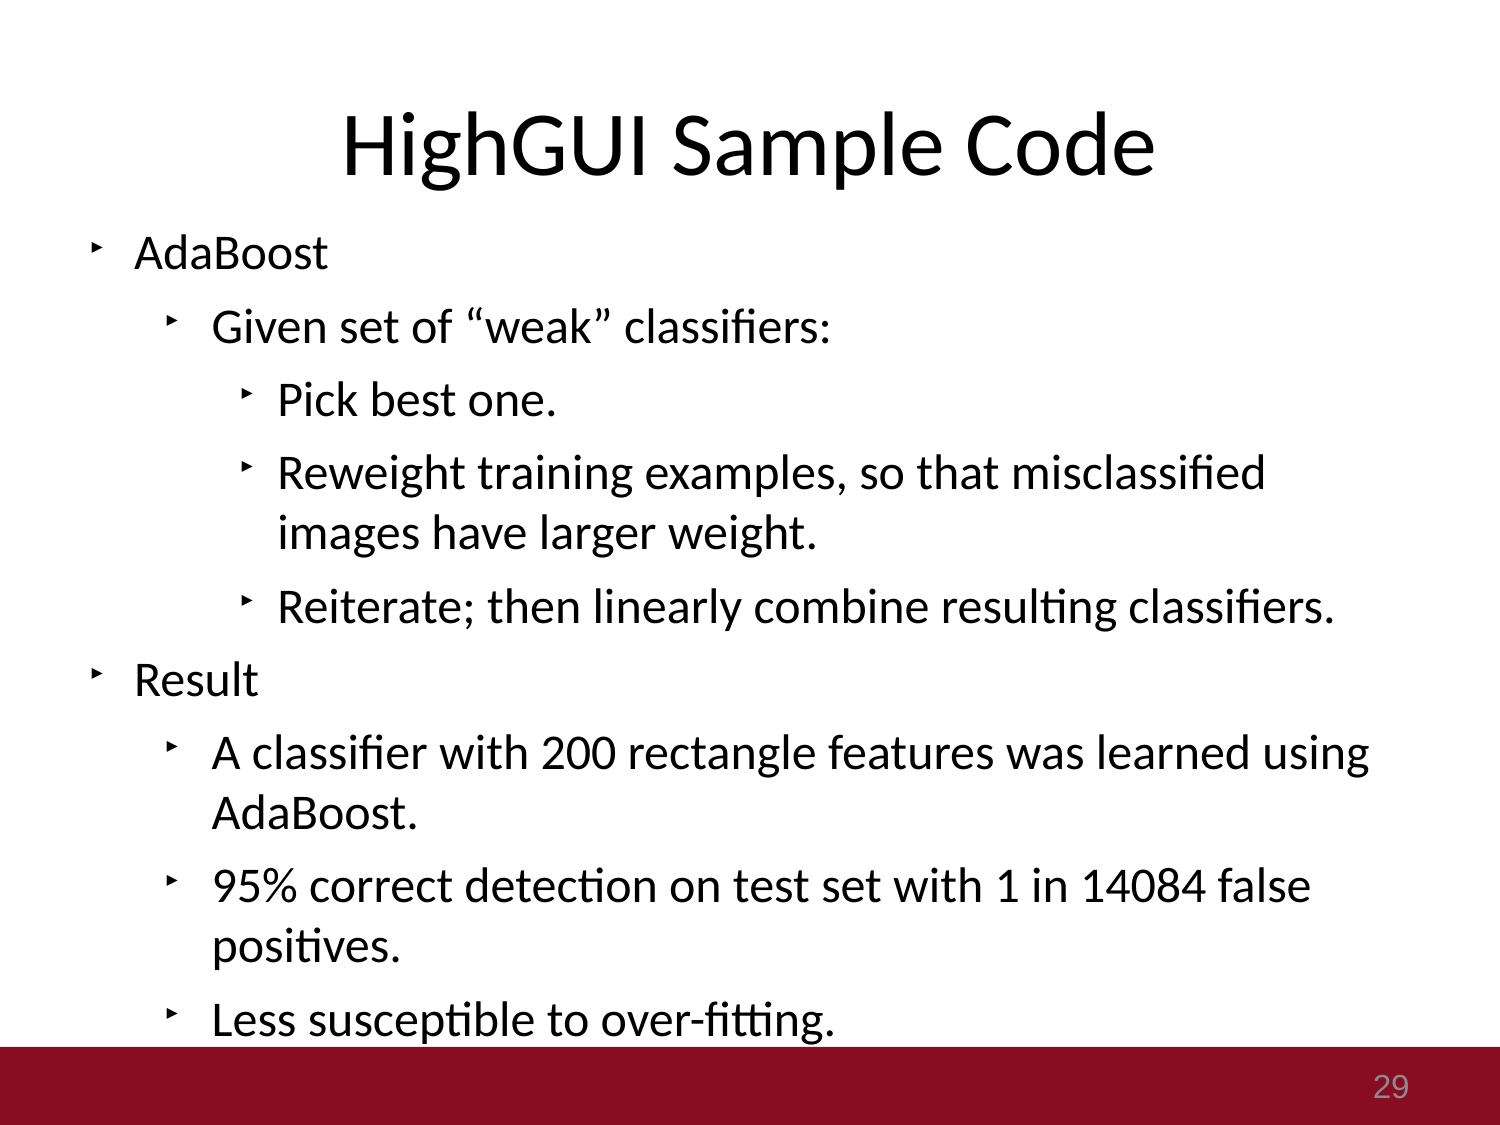

# HighGUI Sample Code
AdaBoost
Given set of “weak” classifiers:
Pick best one.
Reweight training examples, so that misclassified images have larger weight.
Reiterate; then linearly combine resulting classifiers.
Result
A classifier with 200 rectangle features was learned using AdaBoost.
95% correct detection on test set with 1 in 14084 false positives.
Less susceptible to over-fitting.
29